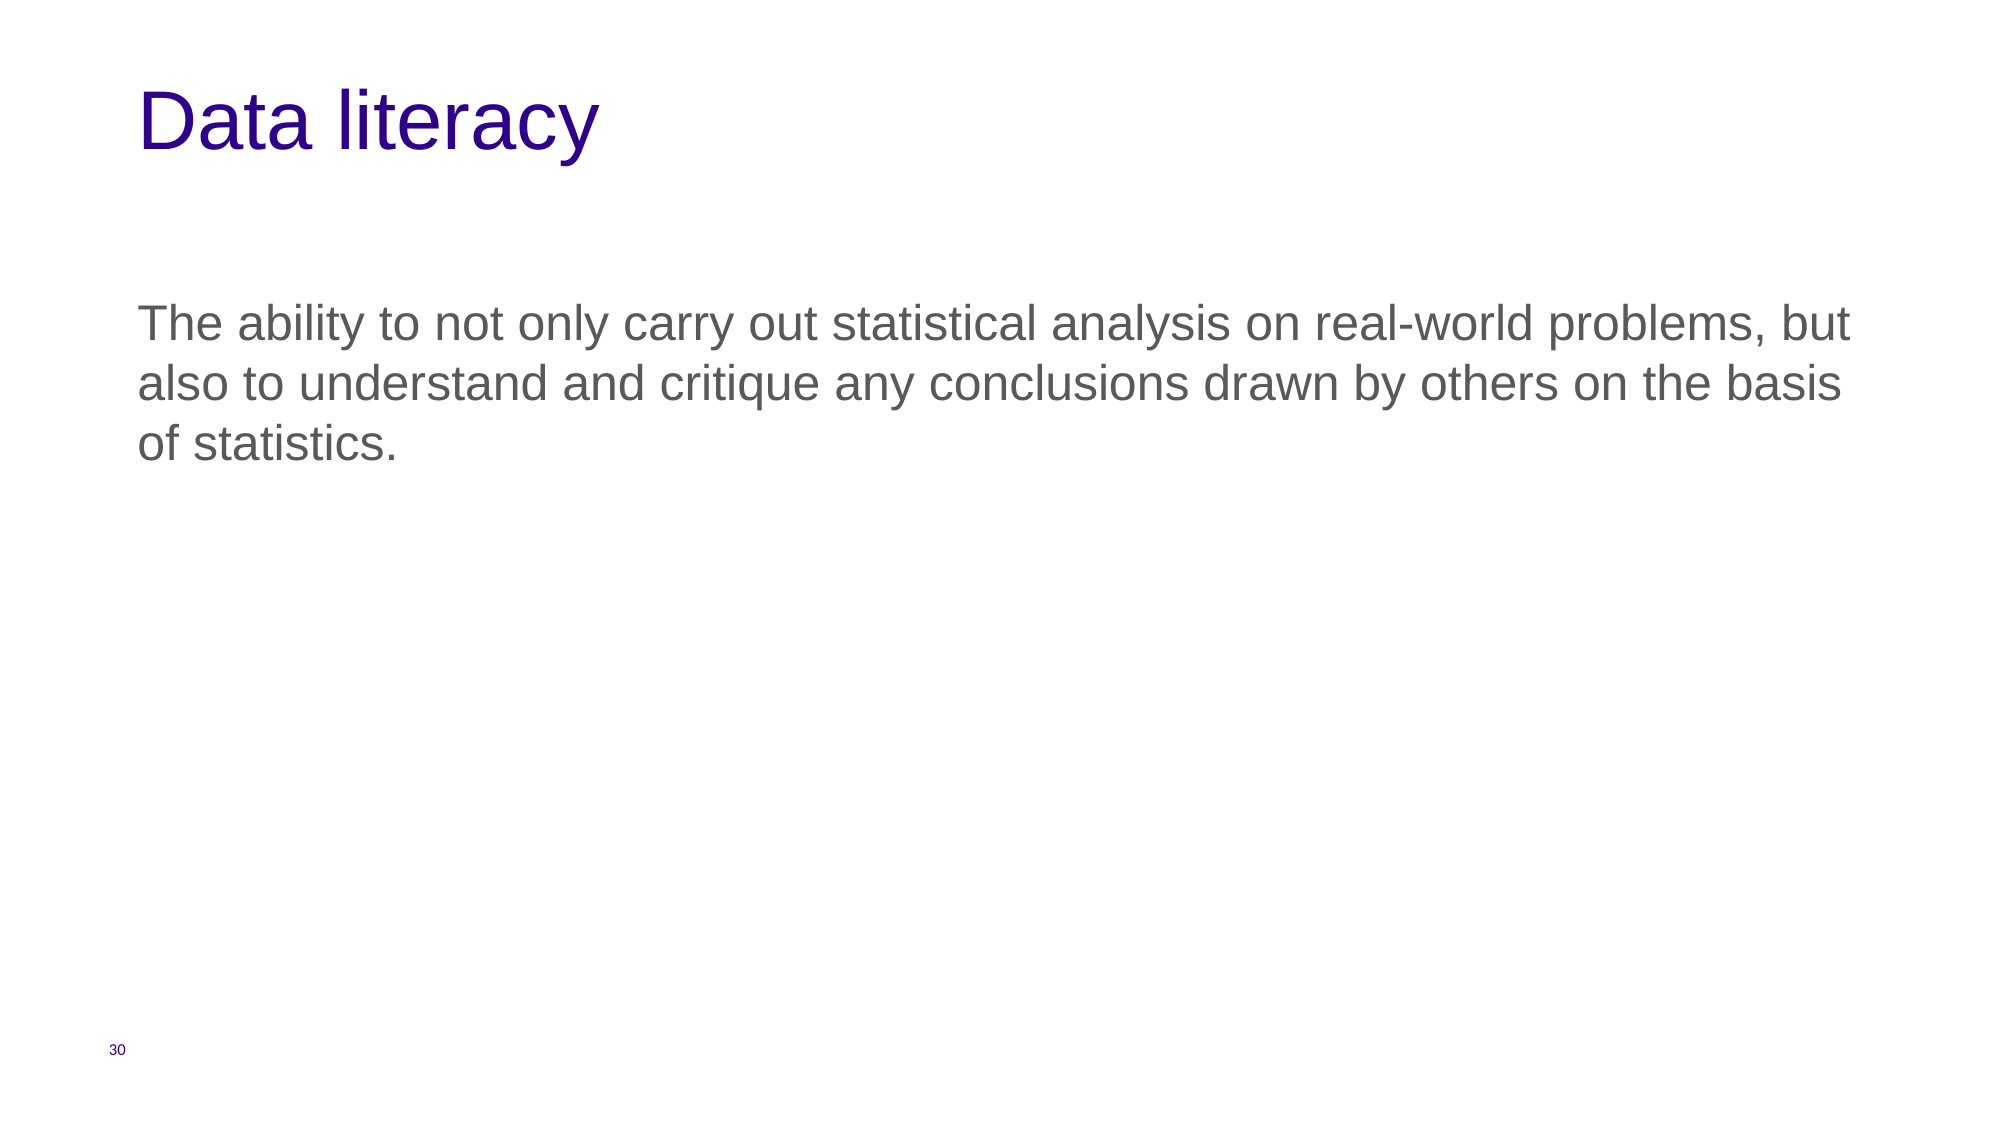

# Data literacy
The ability to not only carry out statistical analysis on real-world problems, but also to understand and critique any conclusions drawn by others on the basis of statistics.
30